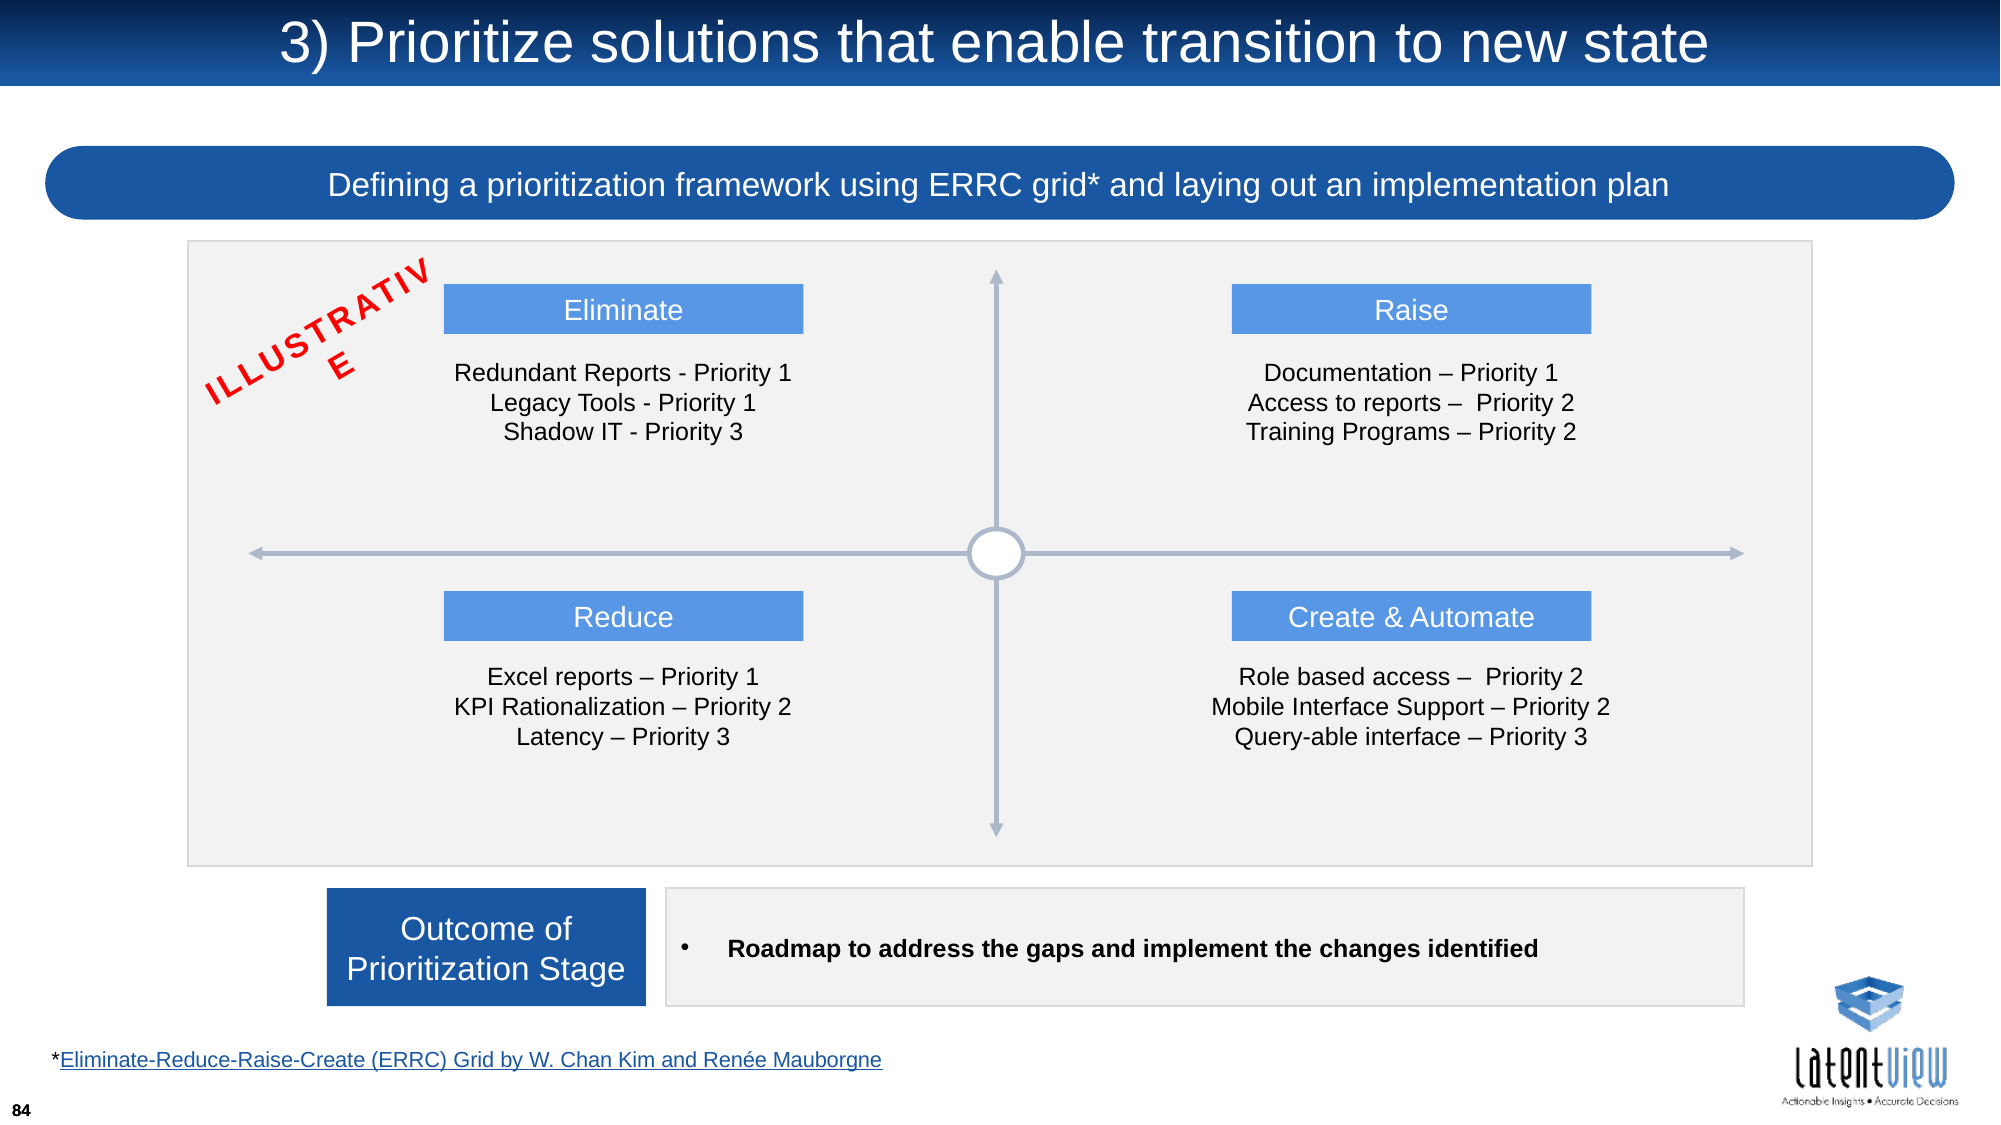

# 3) Prioritize solutions that enable transition to new state
Defining a prioritization framework using ERRC grid* and laying out an implementation plan

Eliminate
Raise
ILLUSTRATIVE
Redundant Reports - Priority 1
Legacy Tools - Priority 1
Shadow IT - Priority 3
Documentation – Priority 1
Access to reports –  Priority 2
Training Programs – Priority 2

Reduce
Create & Automate
Excel reports – Priority 1
KPI Rationalization – Priority 2
Latency – Priority 3
Role based access –  Priority 2
Mobile Interface Support – Priority 2
Query-able interface – Priority 3
Outcome of Prioritization Stage
Roadmap to address the gaps and implement the changes identified
*Eliminate-Reduce-Raise-Create (ERRC) Grid by W. Chan Kim and Renée Mauborgne